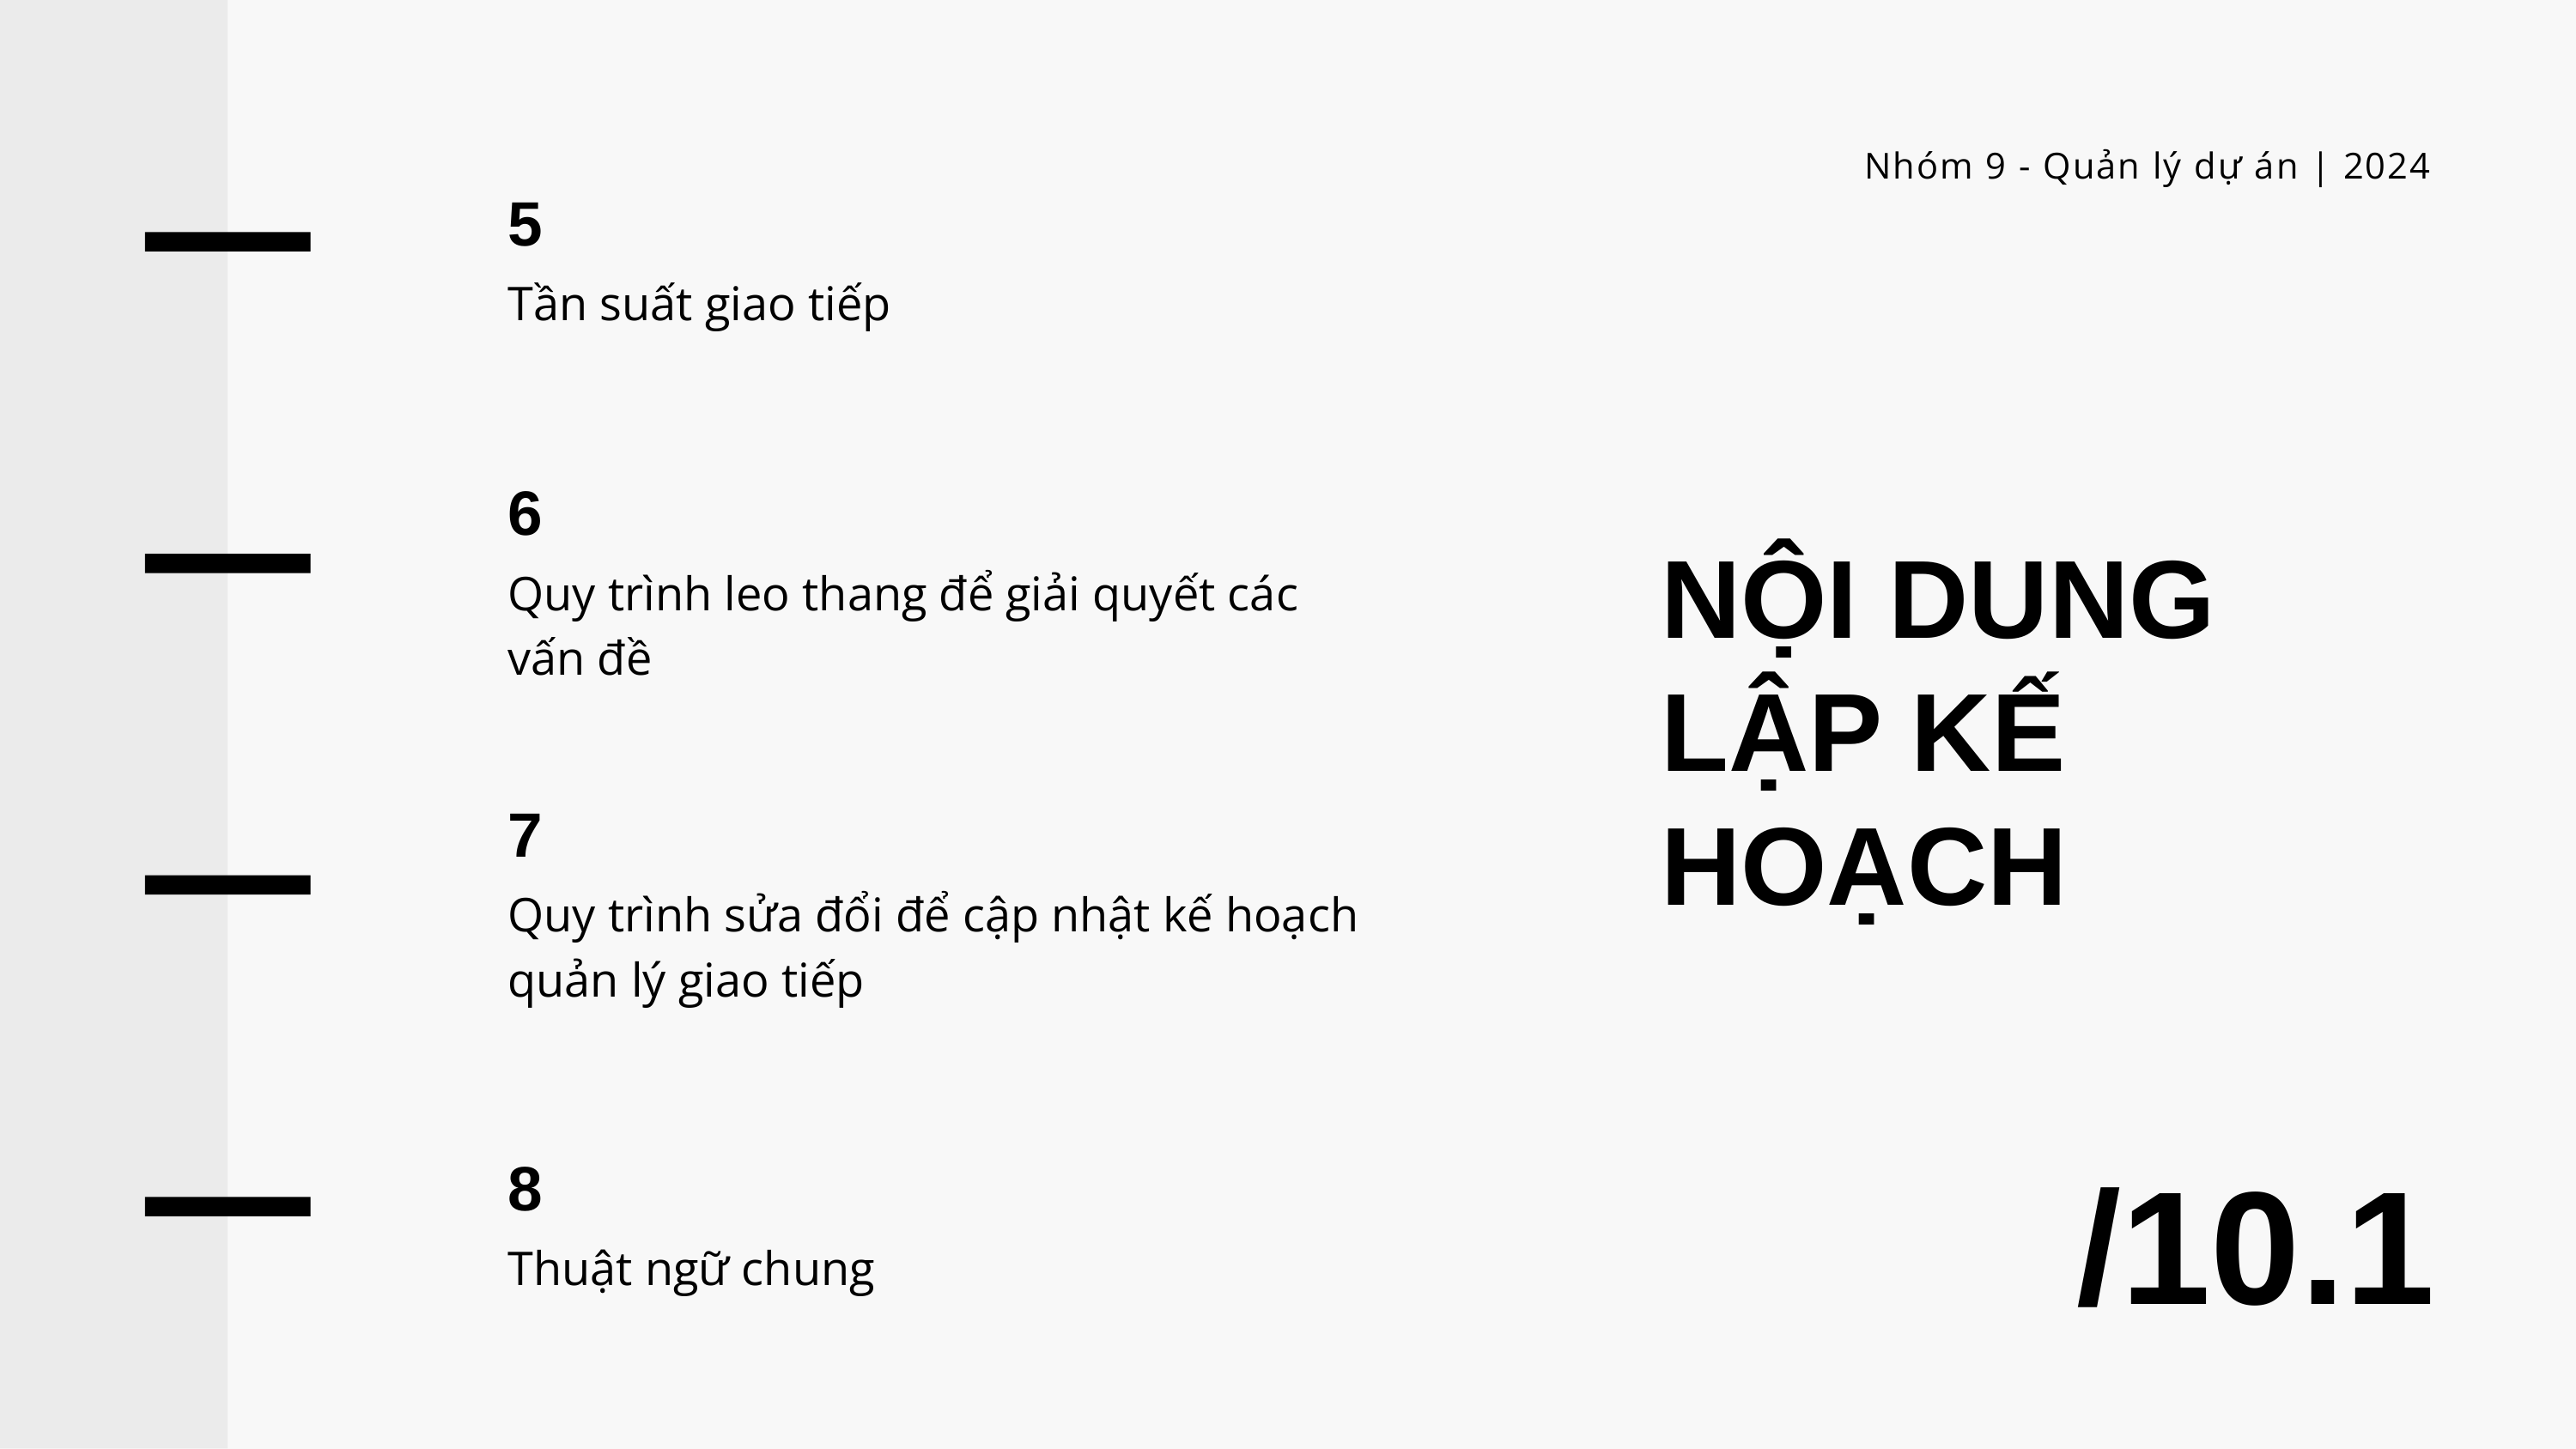

1
Yêu cầu liên lạc với các bên liên quan
2
Thông tin cần được giao tiếp, bao gồm định dạng, nội dung và mức độ chi tiết
3
Ai sẽ nhận thông tin và ai sẽ sản xuất thông tin
4
Các phương pháp hoặc công nghệ đề xuất để truyền tải thông tin
Nhóm 9 - Quản lý dự án | 2024
5
Tần suất giao tiếp

6
Quy trình leo thang để giải quyết các vấn đề
NỘI DUNG
LẬP KẾ HOẠCH

7
Quy trình sửa đổi để cập nhật kế hoạch quản lý giao tiếp

/10.1
8
Thuật ngữ chung